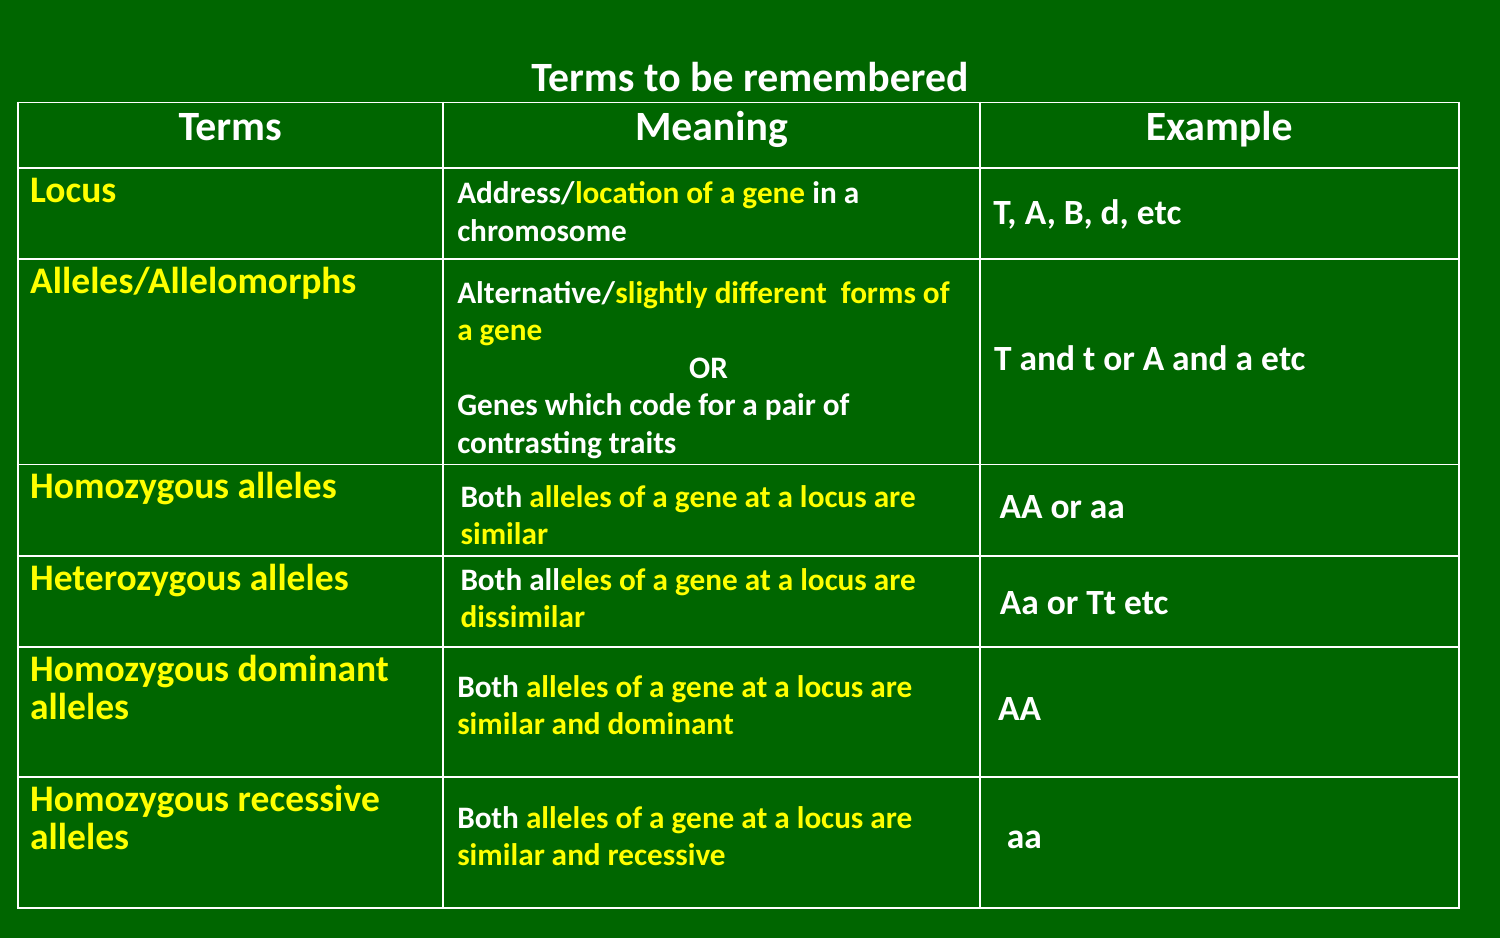

# Terms to be remembered
| Terms | Meaning | Example |
| --- | --- | --- |
| Locus |  |  |
| Alleles/Allelomorphs |  |  |
| Homozygous alleles |  |  |
| Heterozygous alleles |  |  |
| Homozygous dominant alleles |  |  |
| Homozygous recessive alleles |  |  |
Address/location of a gene in a chromosome
T, A, B, d, etc
Alternative/slightly different  forms of a gene
OR
Genes which code for a pair of contrasting traits
T and t or A and a etc
Both alleles of a gene at a locus are similar
AA or aa
Both alleles of a gene at a locus are dissimilar
Aa or Tt etc
Both alleles of a gene at a locus are similar and dominant
AA
Both alleles of a gene at a locus are similar and recessive
aa